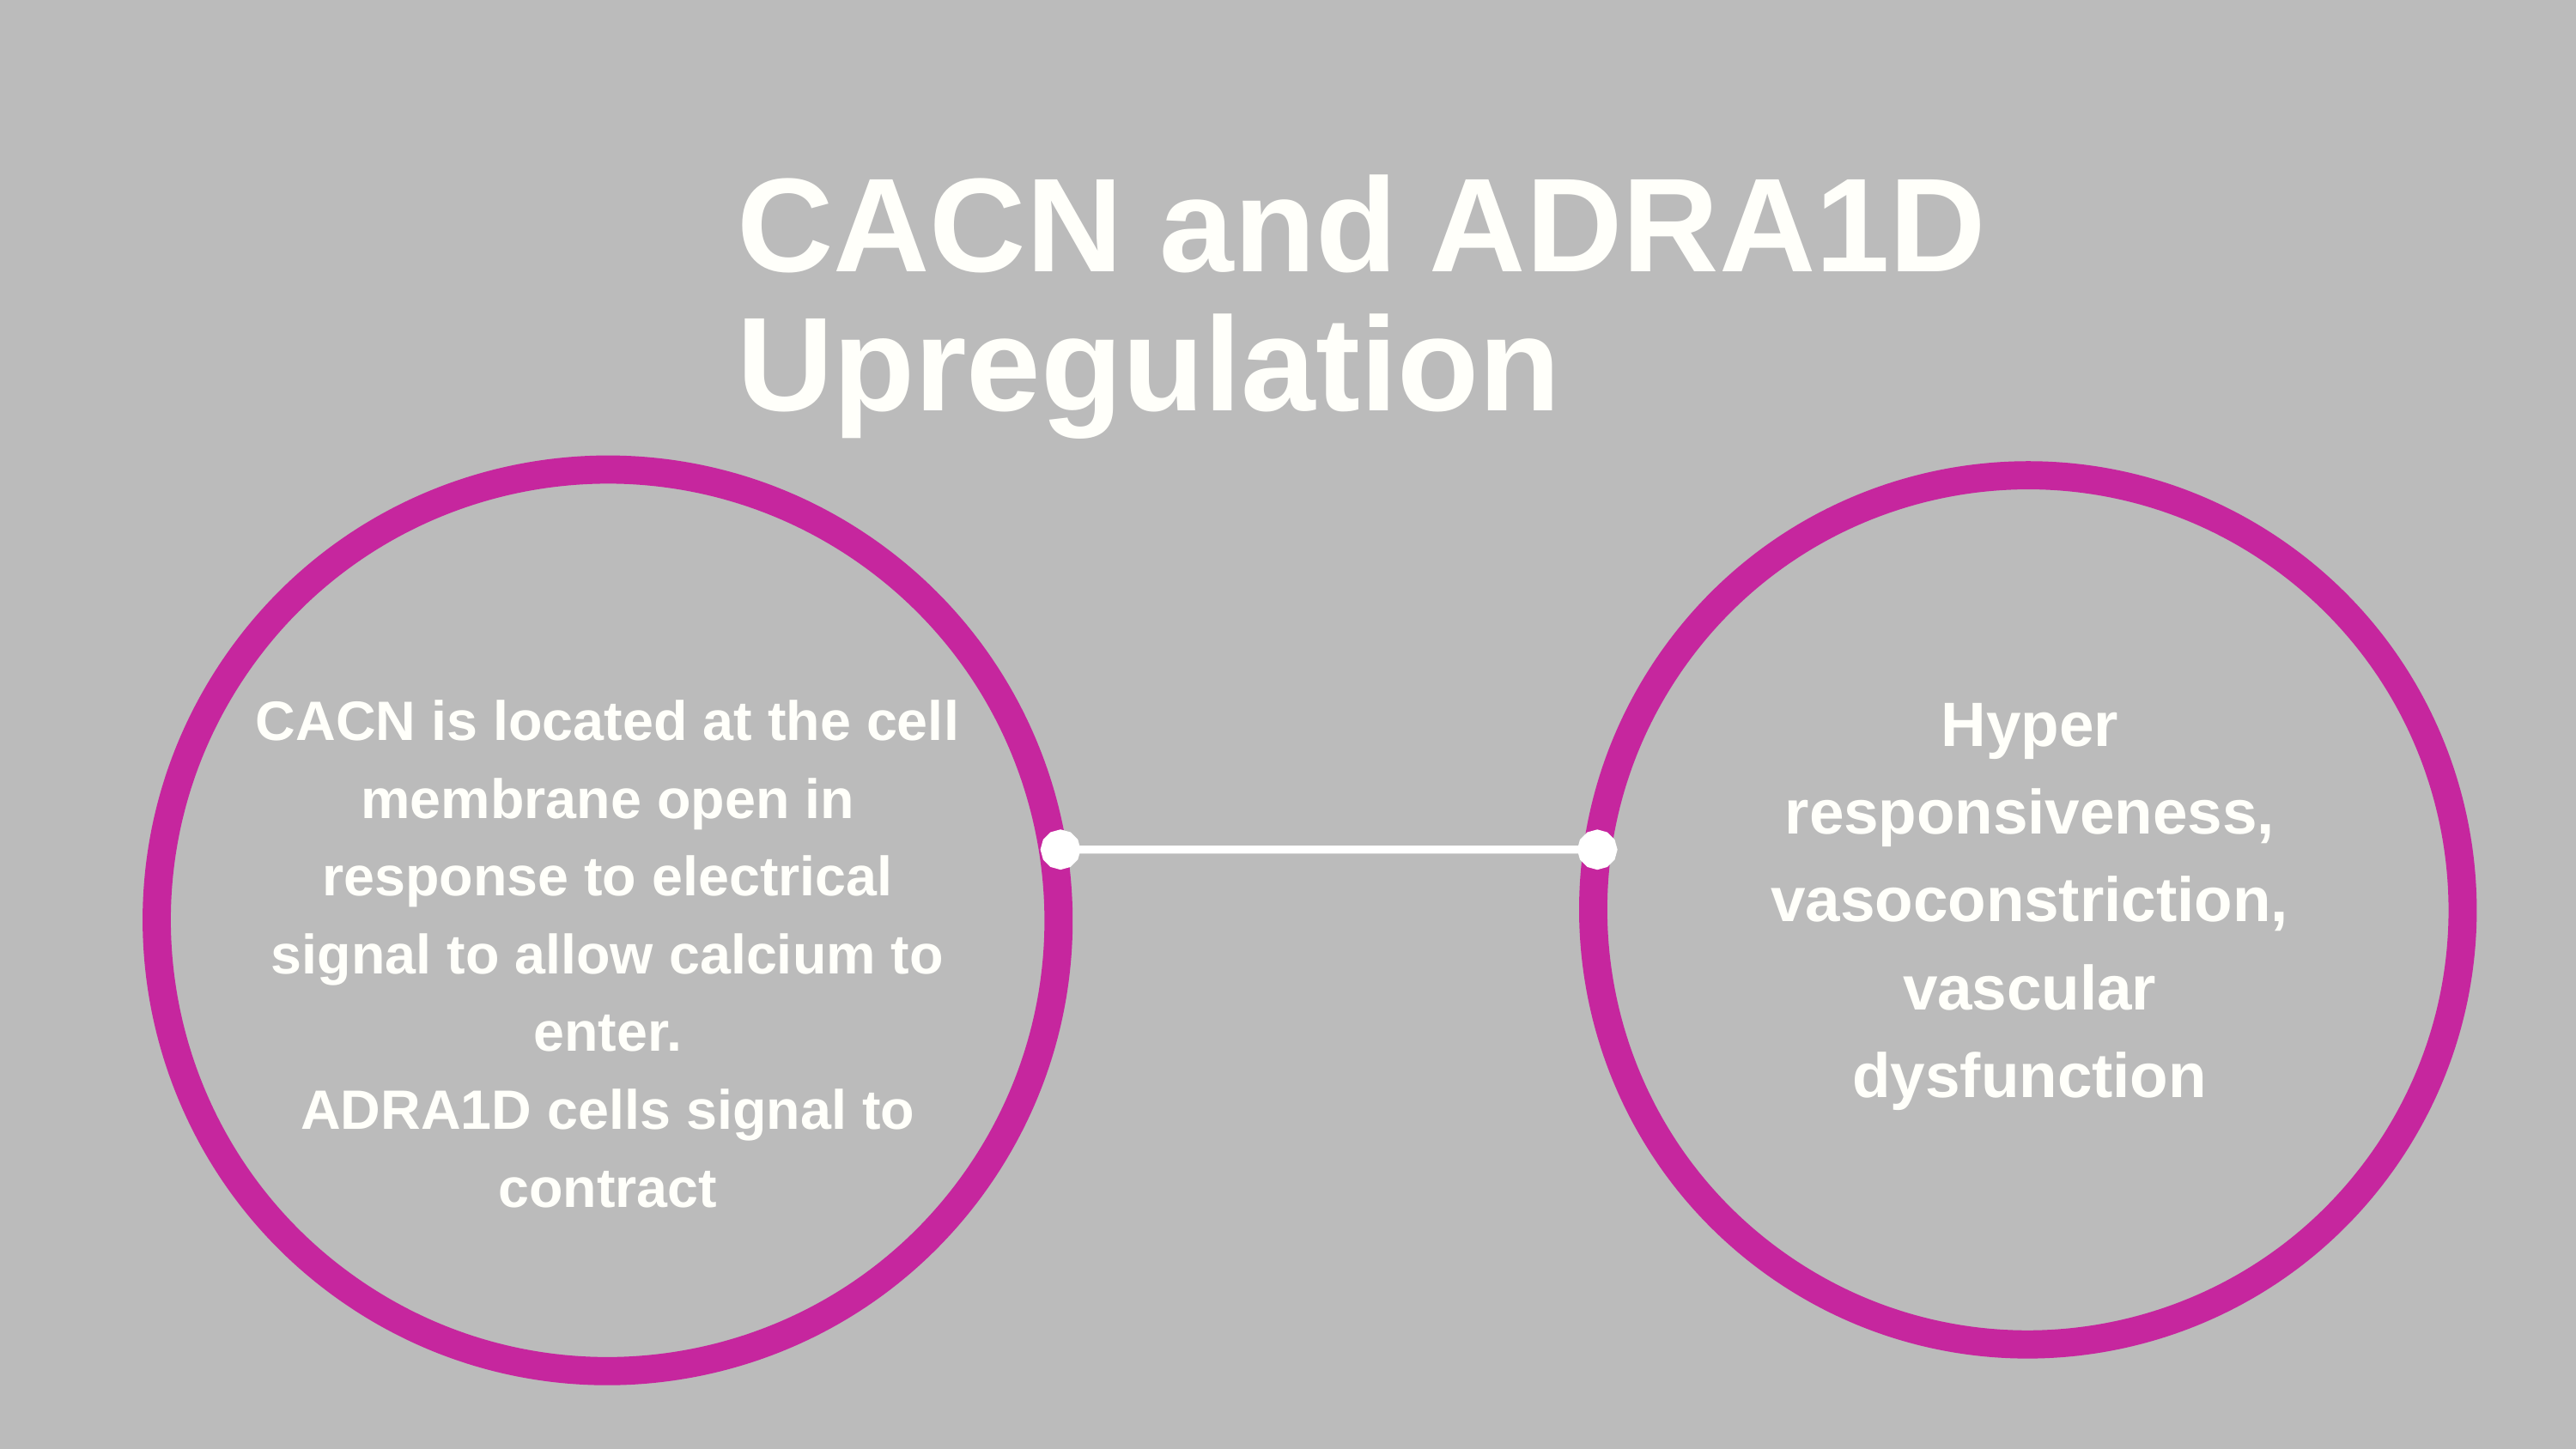

CACN and ADRA1D Upregulation

Hyper responsiveness, vasoconstriction, vascular dysfunction
CACN is located at the cell membrane open in response to electrical signal to allow calcium to enter.
ADRA1D cells signal to contract